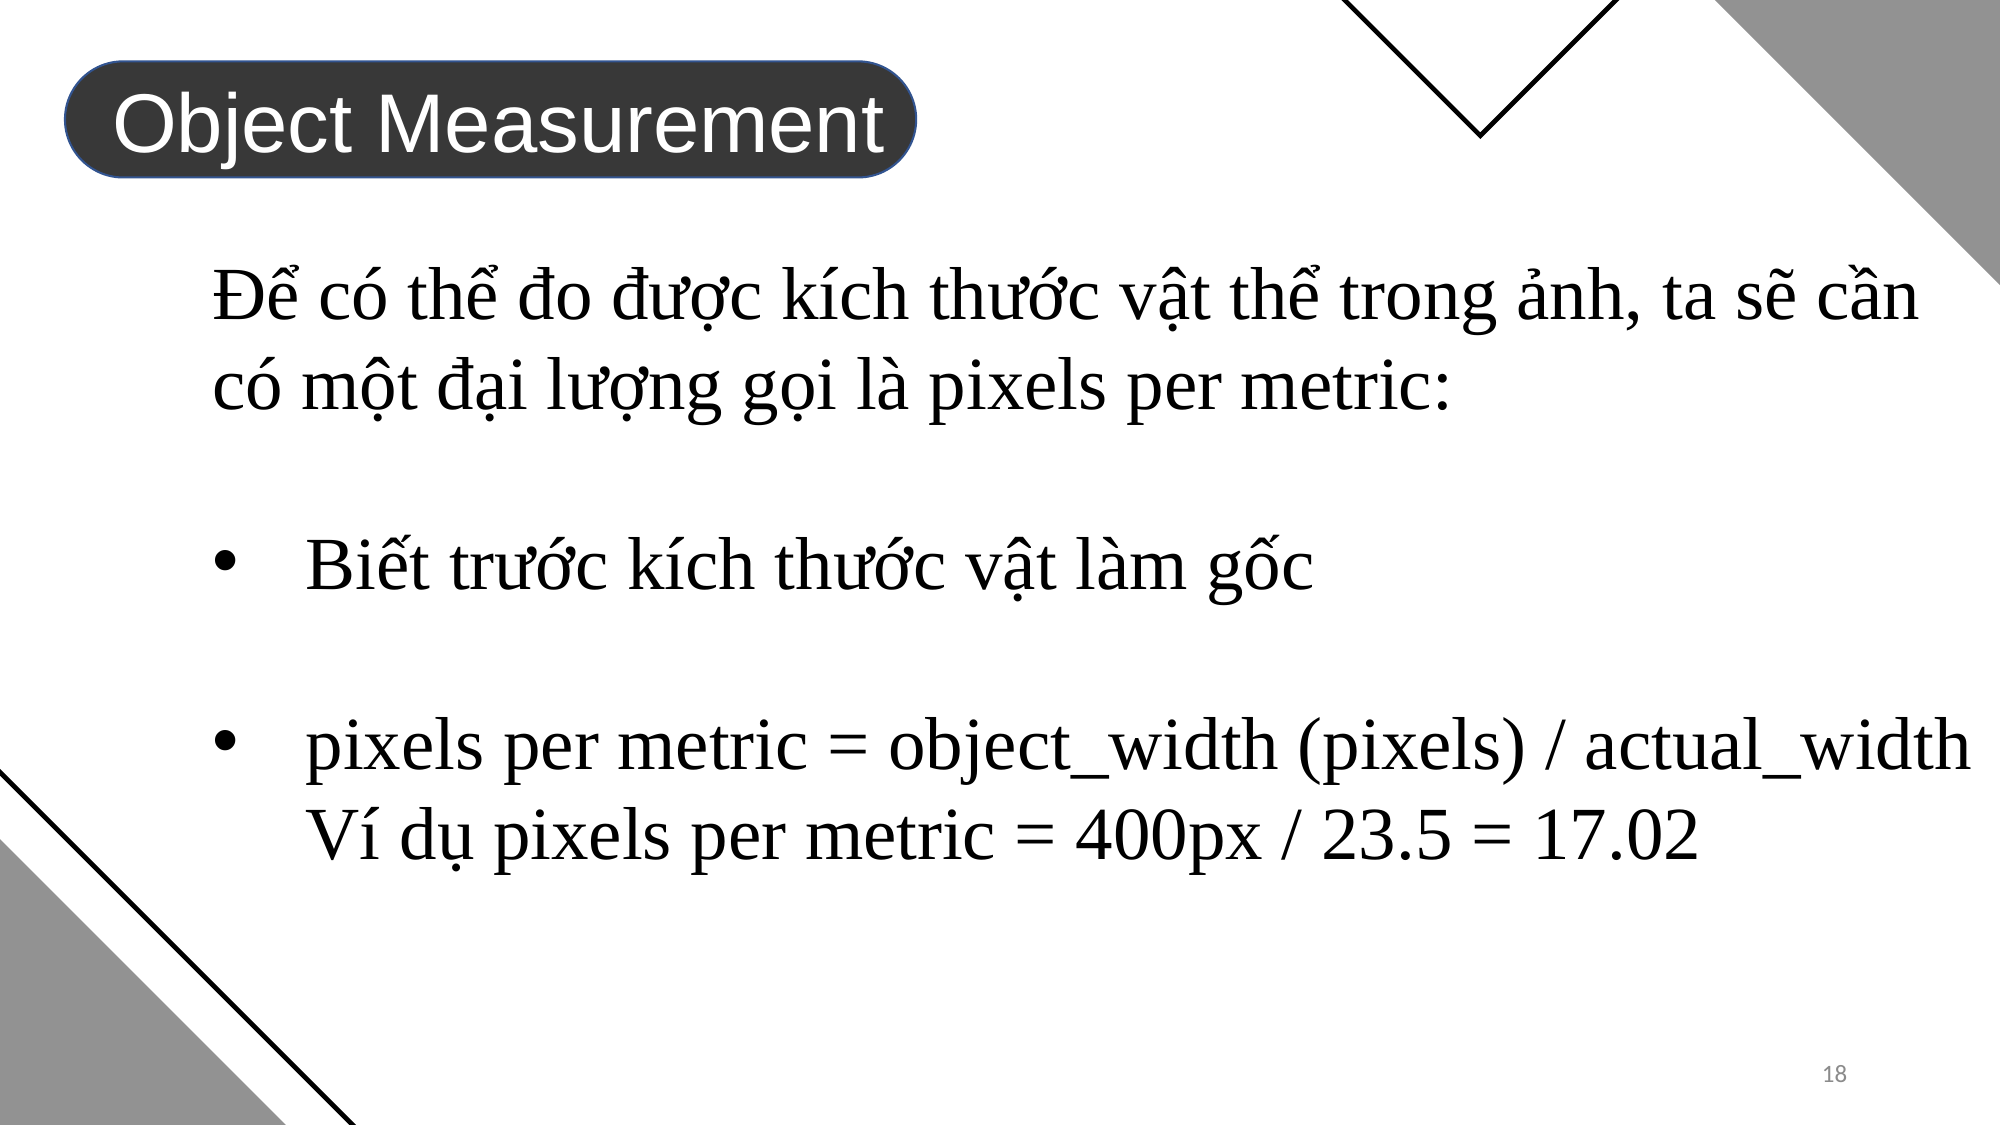

Object Measurement
Để có thể đo được kích thước vật thể trong ảnh, ta sẽ cần có một đại lượng gọi là pixels per metric:

Biết trước kích thước vật làm gốc

pixels per metric = object_width (pixels) / actual_width
     Ví dụ pixels per metric = 400px / 23.5 = 17.02

18